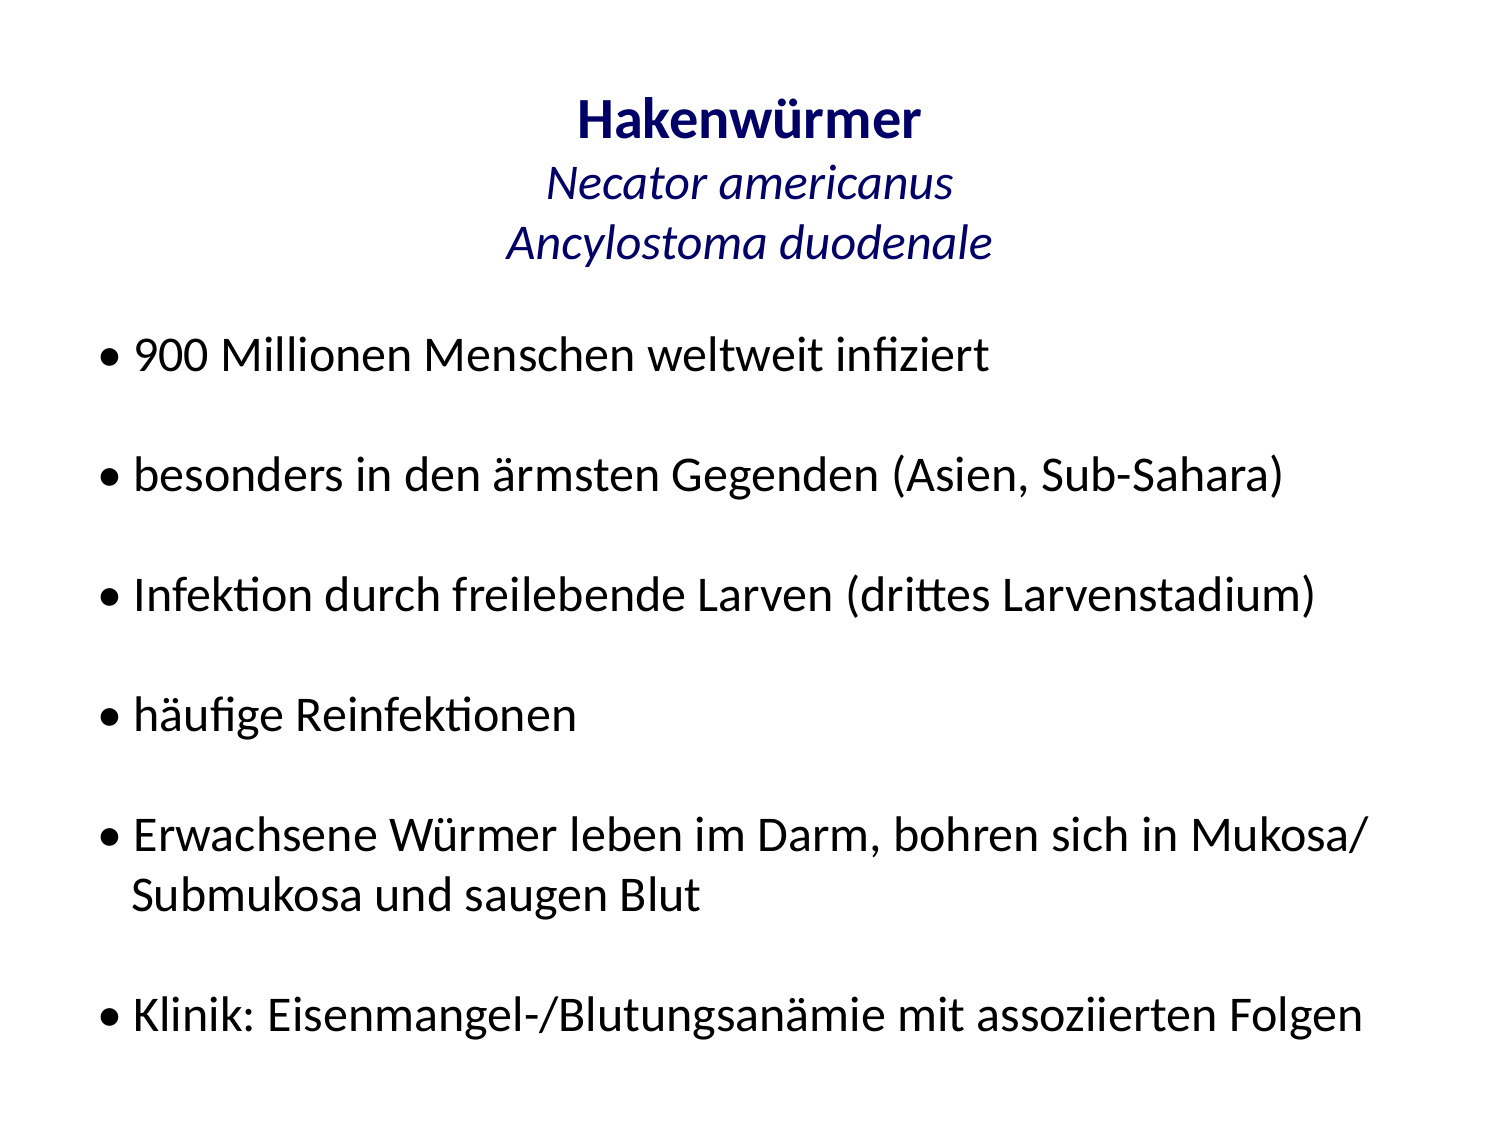

Hakenwürmer
Necator americanus
Ancylostoma duodenale
• 900 Millionen Menschen weltweit infiziert

• besonders in den ärmsten Gegenden (Asien, Sub-Sahara)

• Infektion durch freilebende Larven (drittes Larvenstadium)

• häufige Reinfektionen

• Erwachsene Würmer leben im Darm, bohren sich in Mukosa/
   Submukosa und saugen Blut

• Klinik: Eisenmangel-/Blutungsanämie mit assoziierten Folgen